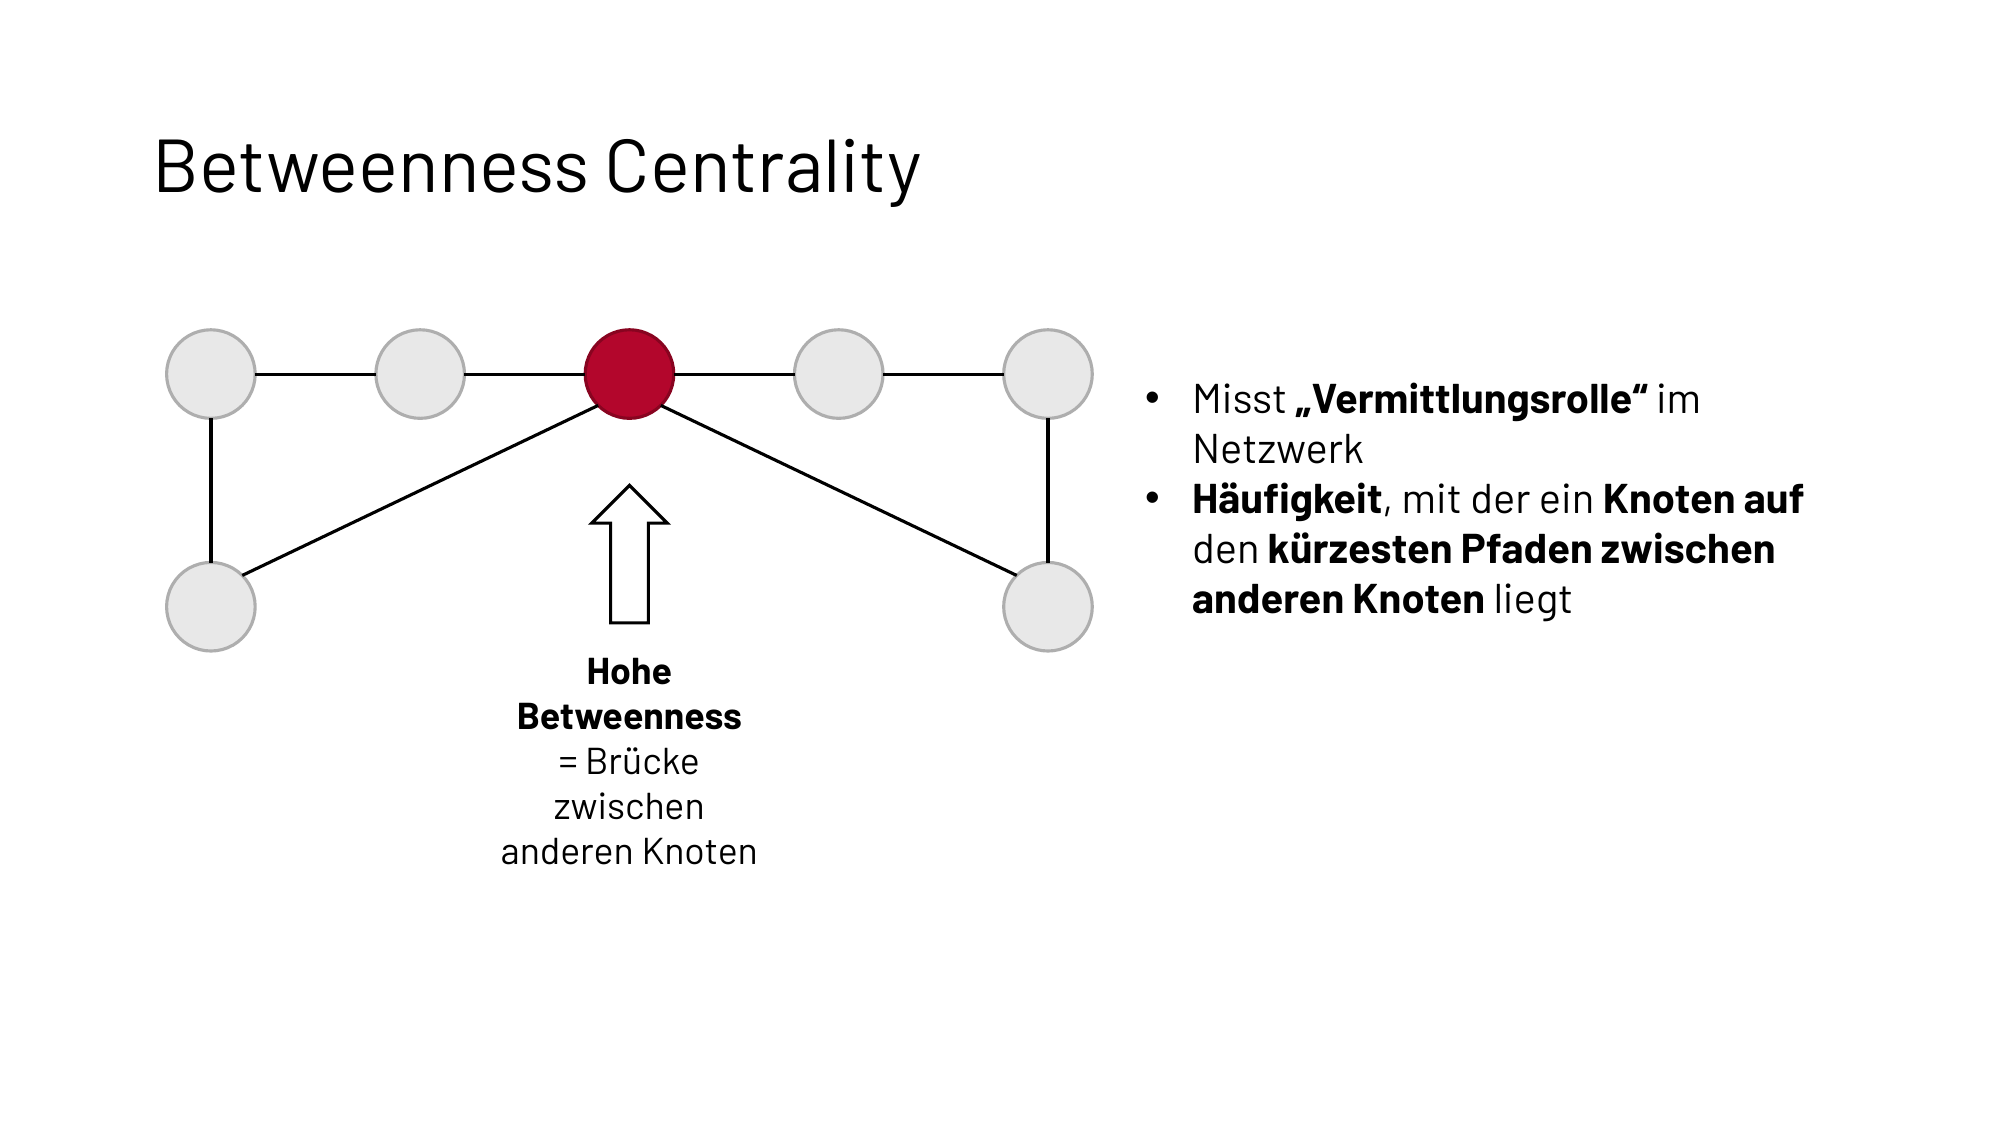

# Betweenness Centrality

Misst „Vermittlungsrolle“ im Netzwerk
Häufigkeit, mit der ein Knoten auf den kürzesten Pfaden zwischen anderen Knoten liegt

Hohe Betweenness
= Brücke zwischen anderen Knoten